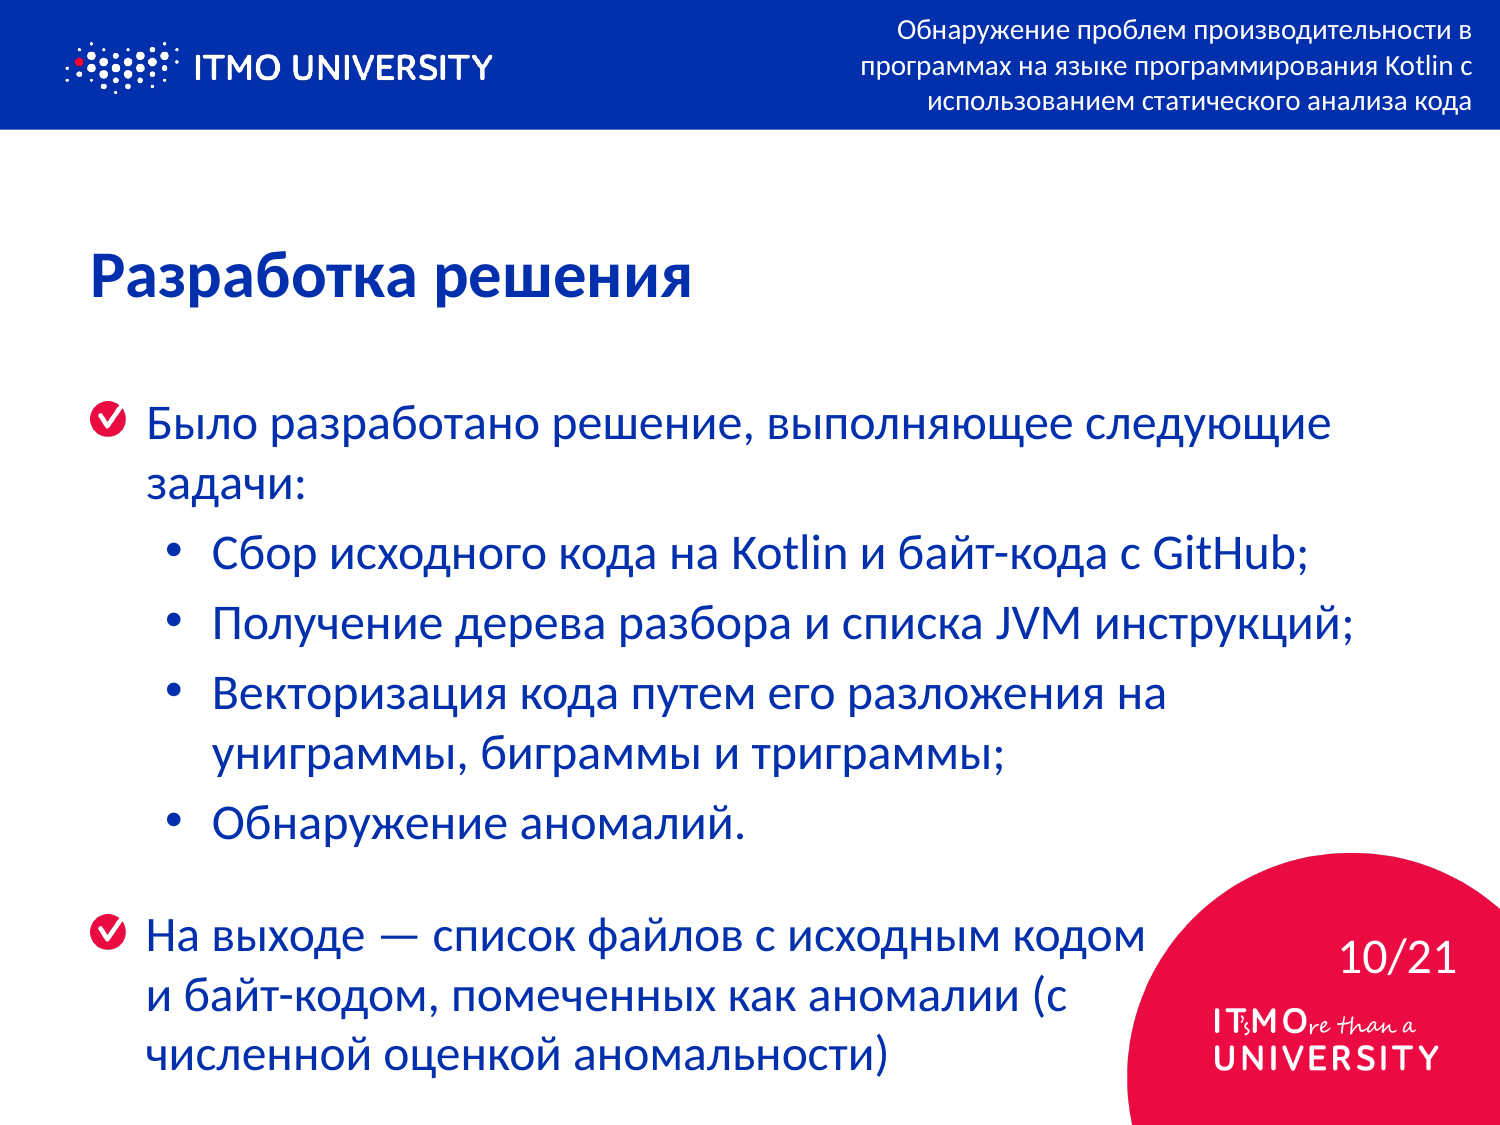

Обнаружение проблем производительности в программах на языке программирования Kotlin с использованием статического анализа кода
# Разработка решения
Было разработано решение, выполняющее следующие задачи:
Сбор исходного кода на Kotlin и байт-кода с GitHub;
Получение дерева разбора и списка JVM инструкций;
Векторизация кода путем его разложения на униграммы, биграммы и триграммы;
Обнаружение аномалий.
На выходе — список файлов с исходным кодом и байт-кодом, помеченных как аномалии (с численной оценкой аномальности)
10/21